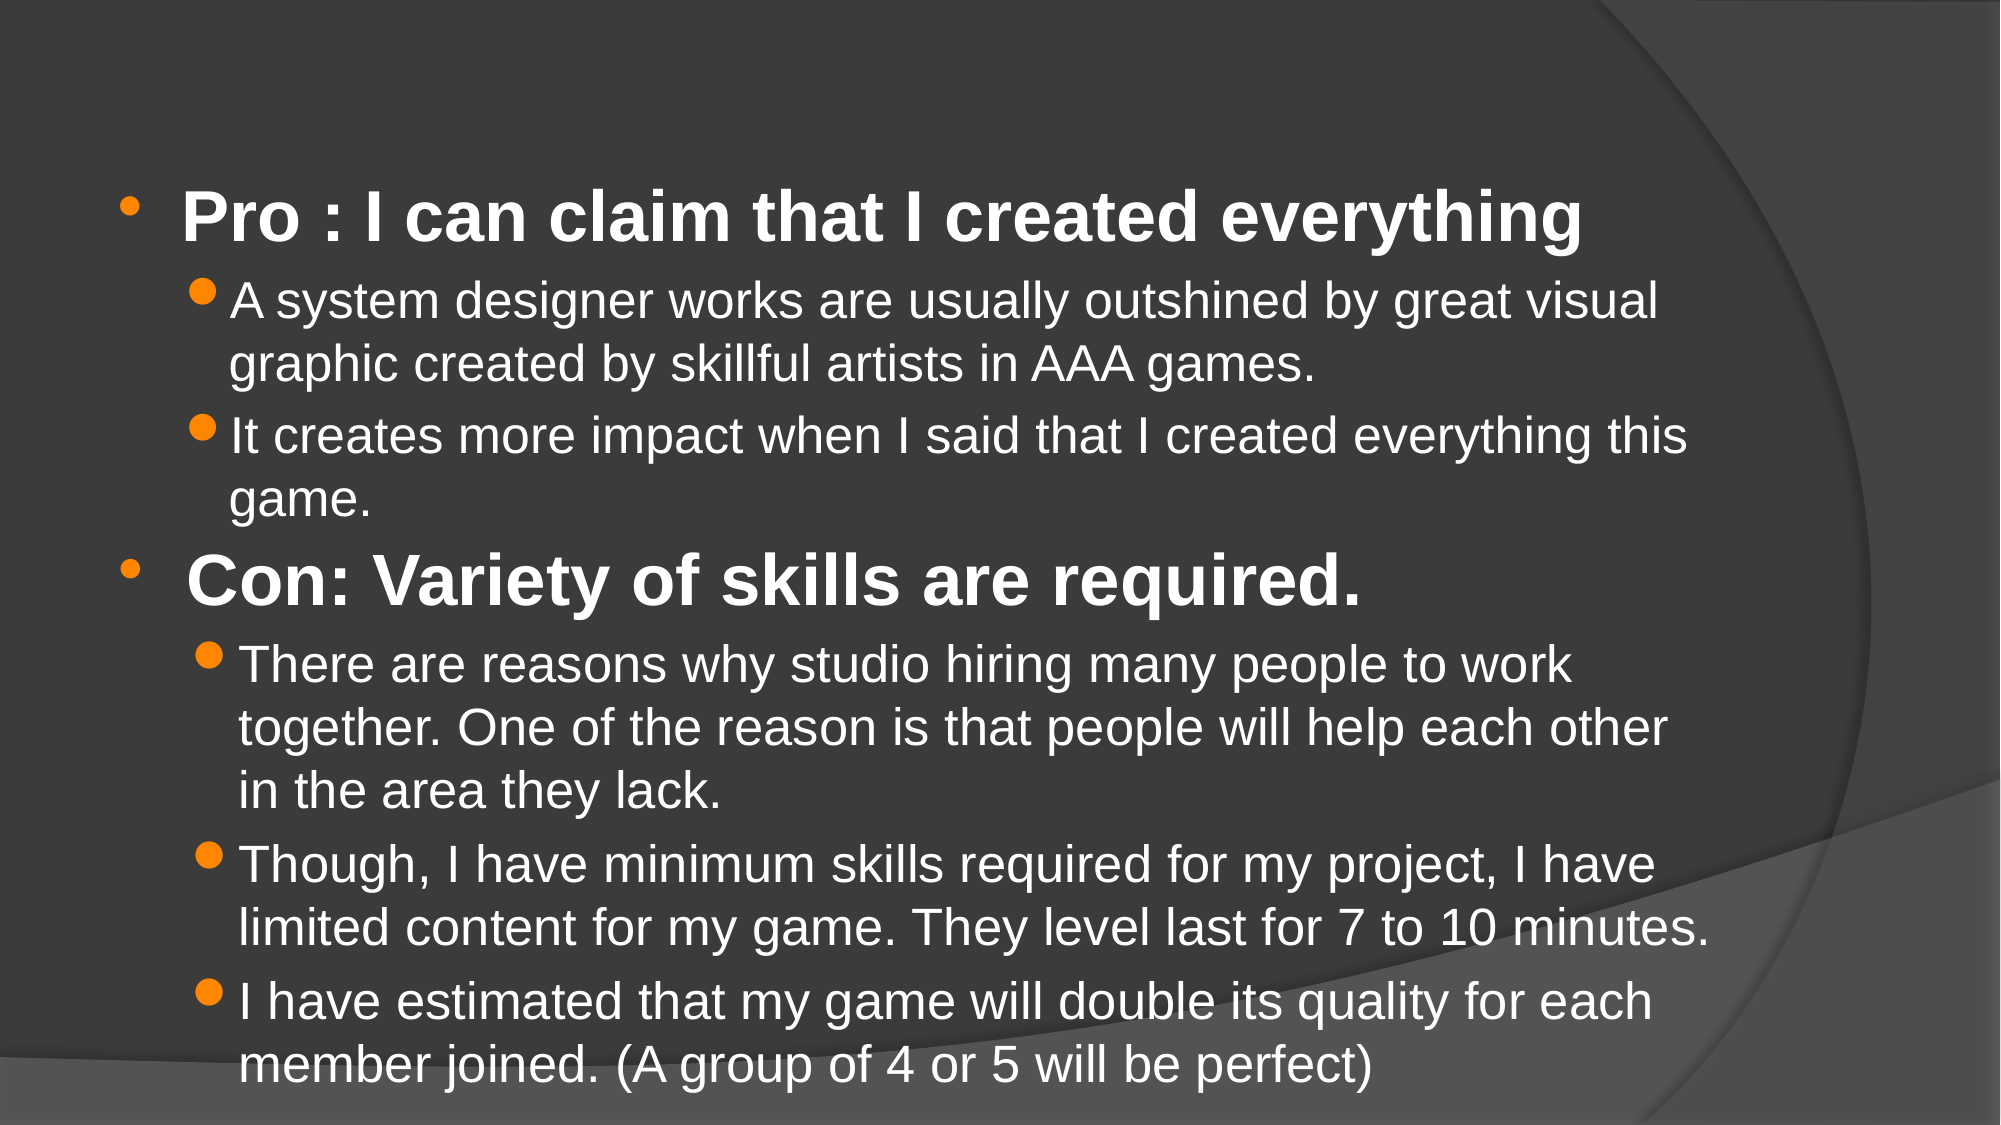

#
Pro : I can claim that I created everything
A system designer works are usually outshined by great visual graphic created by skillful artists in AAA games.
It creates more impact when I said that I created everything this game.
Con: Variety of skills are required.
There are reasons why studio hiring many people to work together. One of the reason is that people will help each other in the area they lack.
Though, I have minimum skills required for my project, I have limited content for my game. They level last for 7 to 10 minutes.
I have estimated that my game will double its quality for each member joined. (A group of 4 or 5 will be perfect)